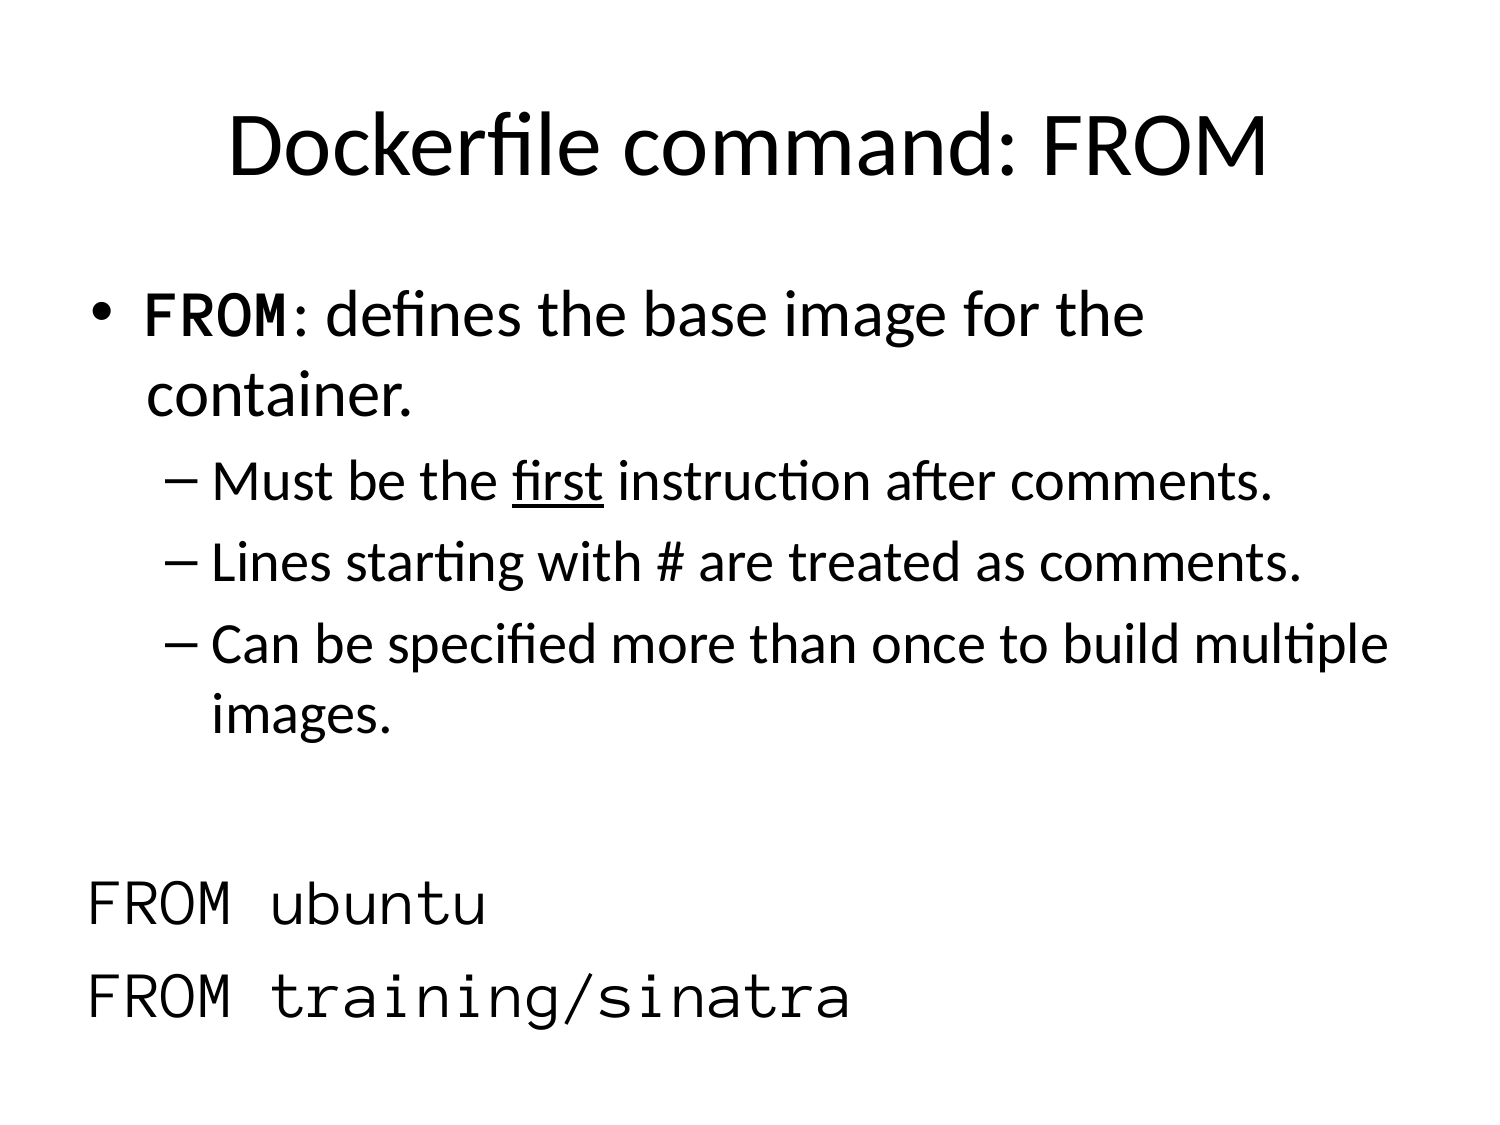

# Dockerfile command: FROM
FROM: defines the base image for the container.
Must be the first instruction after comments.
Lines starting with # are treated as comments.
Can be specified more than once to build multiple images.

FROM ubuntu
FROM training/sinatra